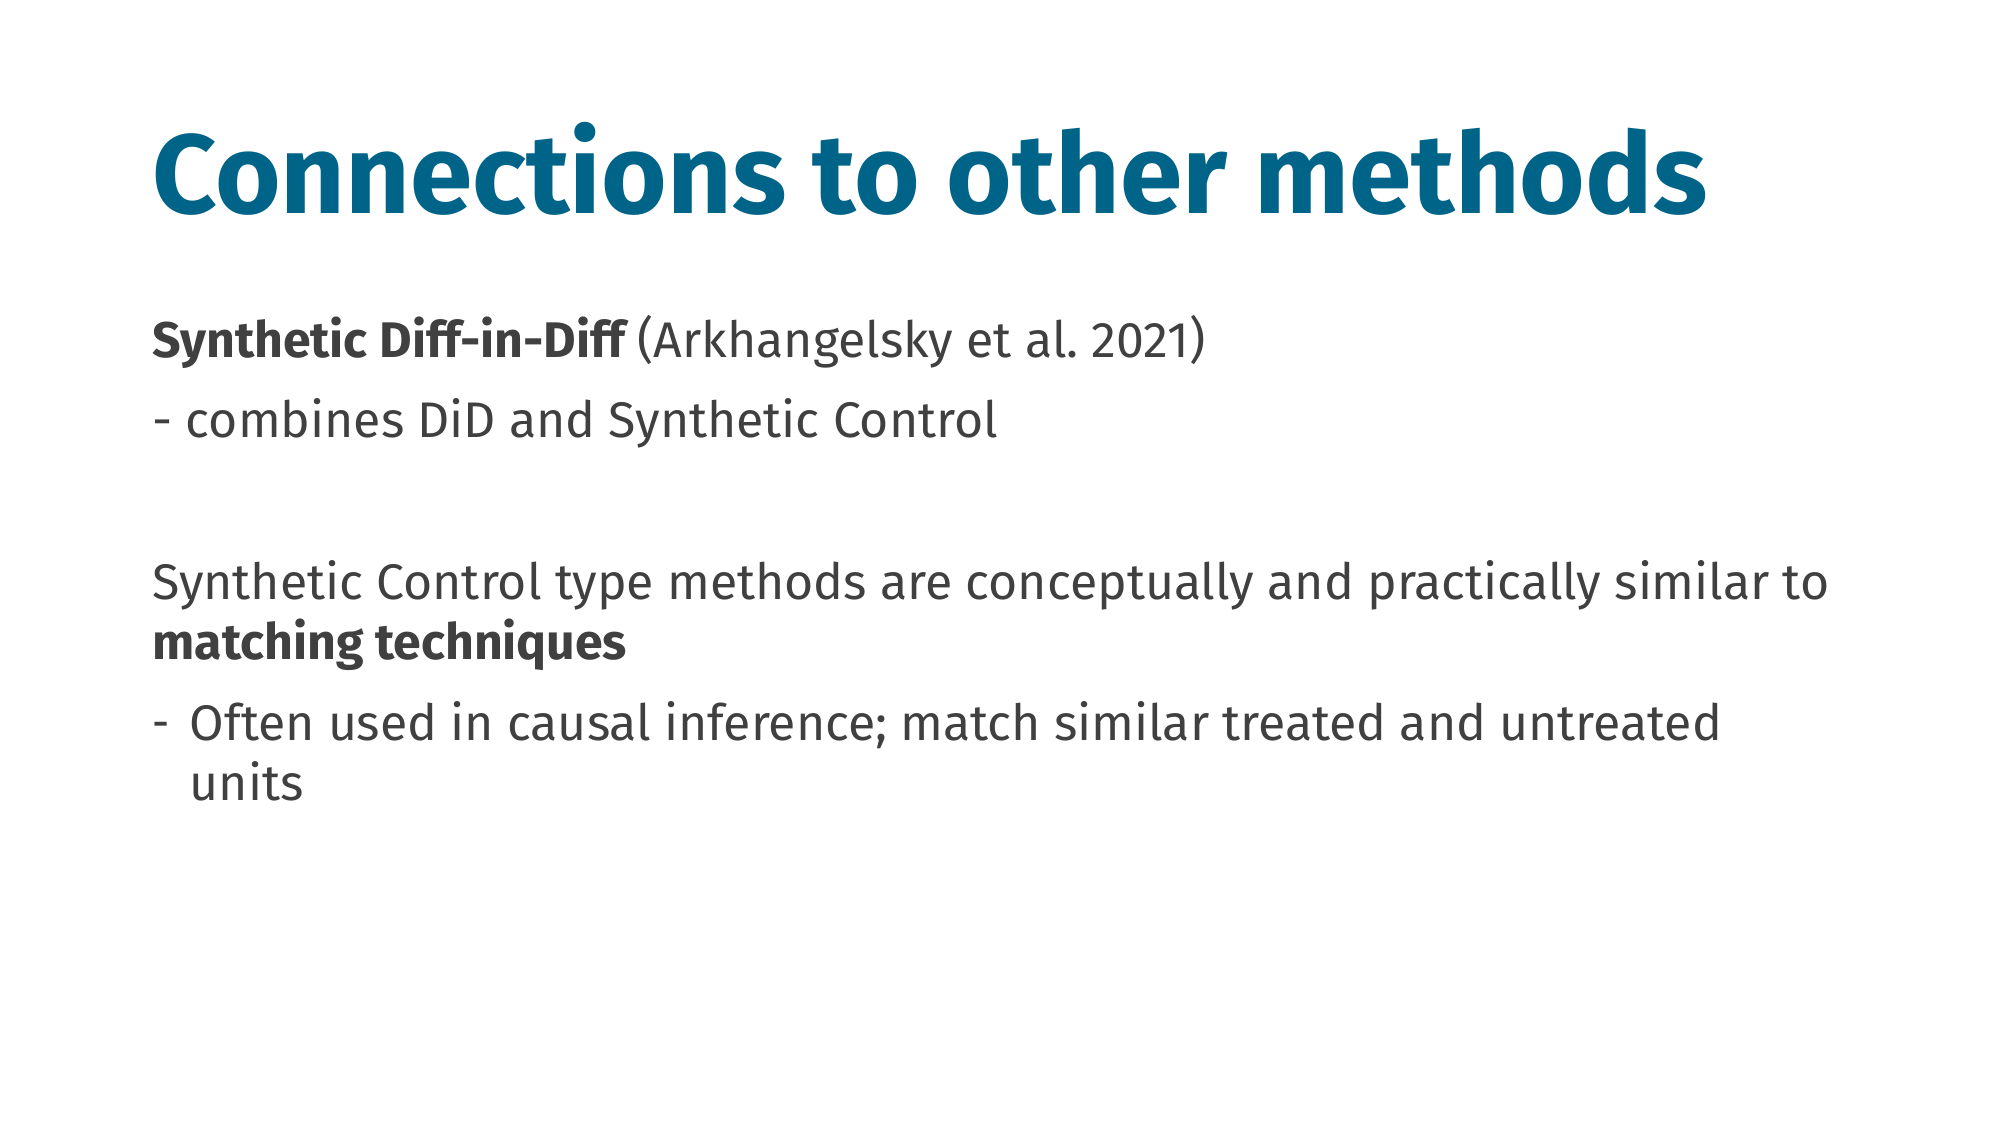

# Connections to other methods
Synthetic Diff-in-Diff (Arkhangelsky et al. 2021)
- combines DiD and Synthetic Control

Synthetic Control type methods are conceptually and practically similar to matching techniques
Often used in causal inference; match similar treated and untreated units